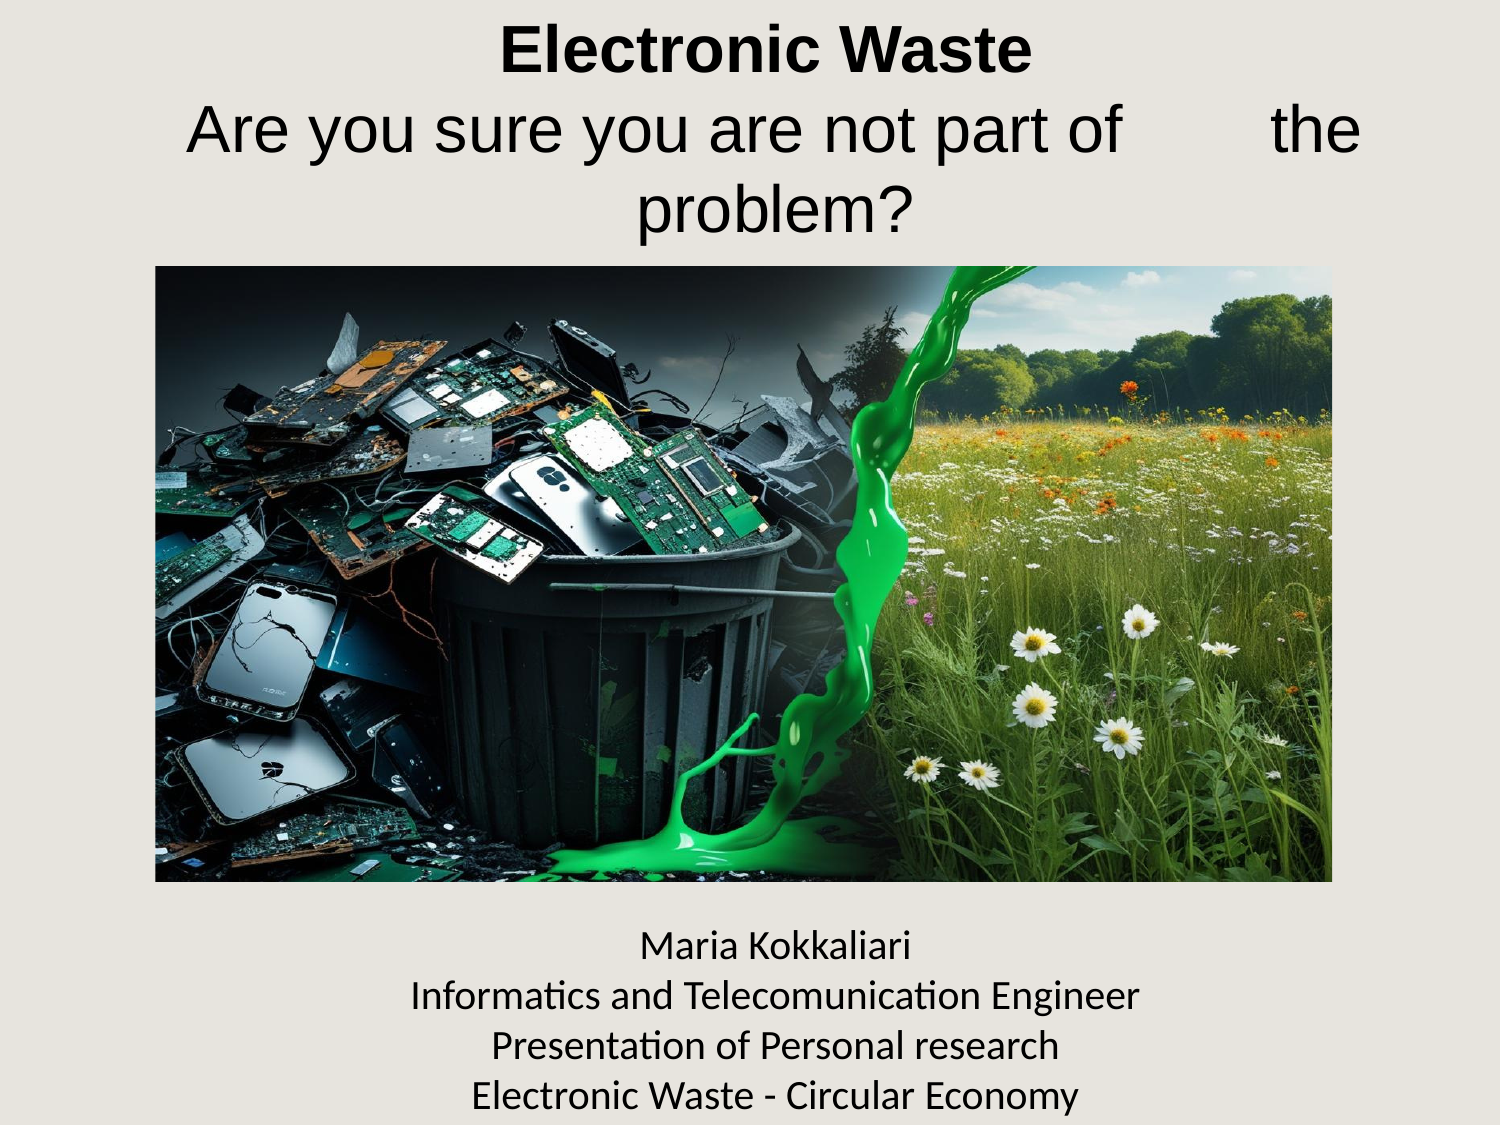

Electronic Waste
Are you sure you are not part of        the problem?

Maria Kokkaliari
Informatics and Telecomunication Engineer
Presentation of Personal research
Electronic Waste - Circular Economy